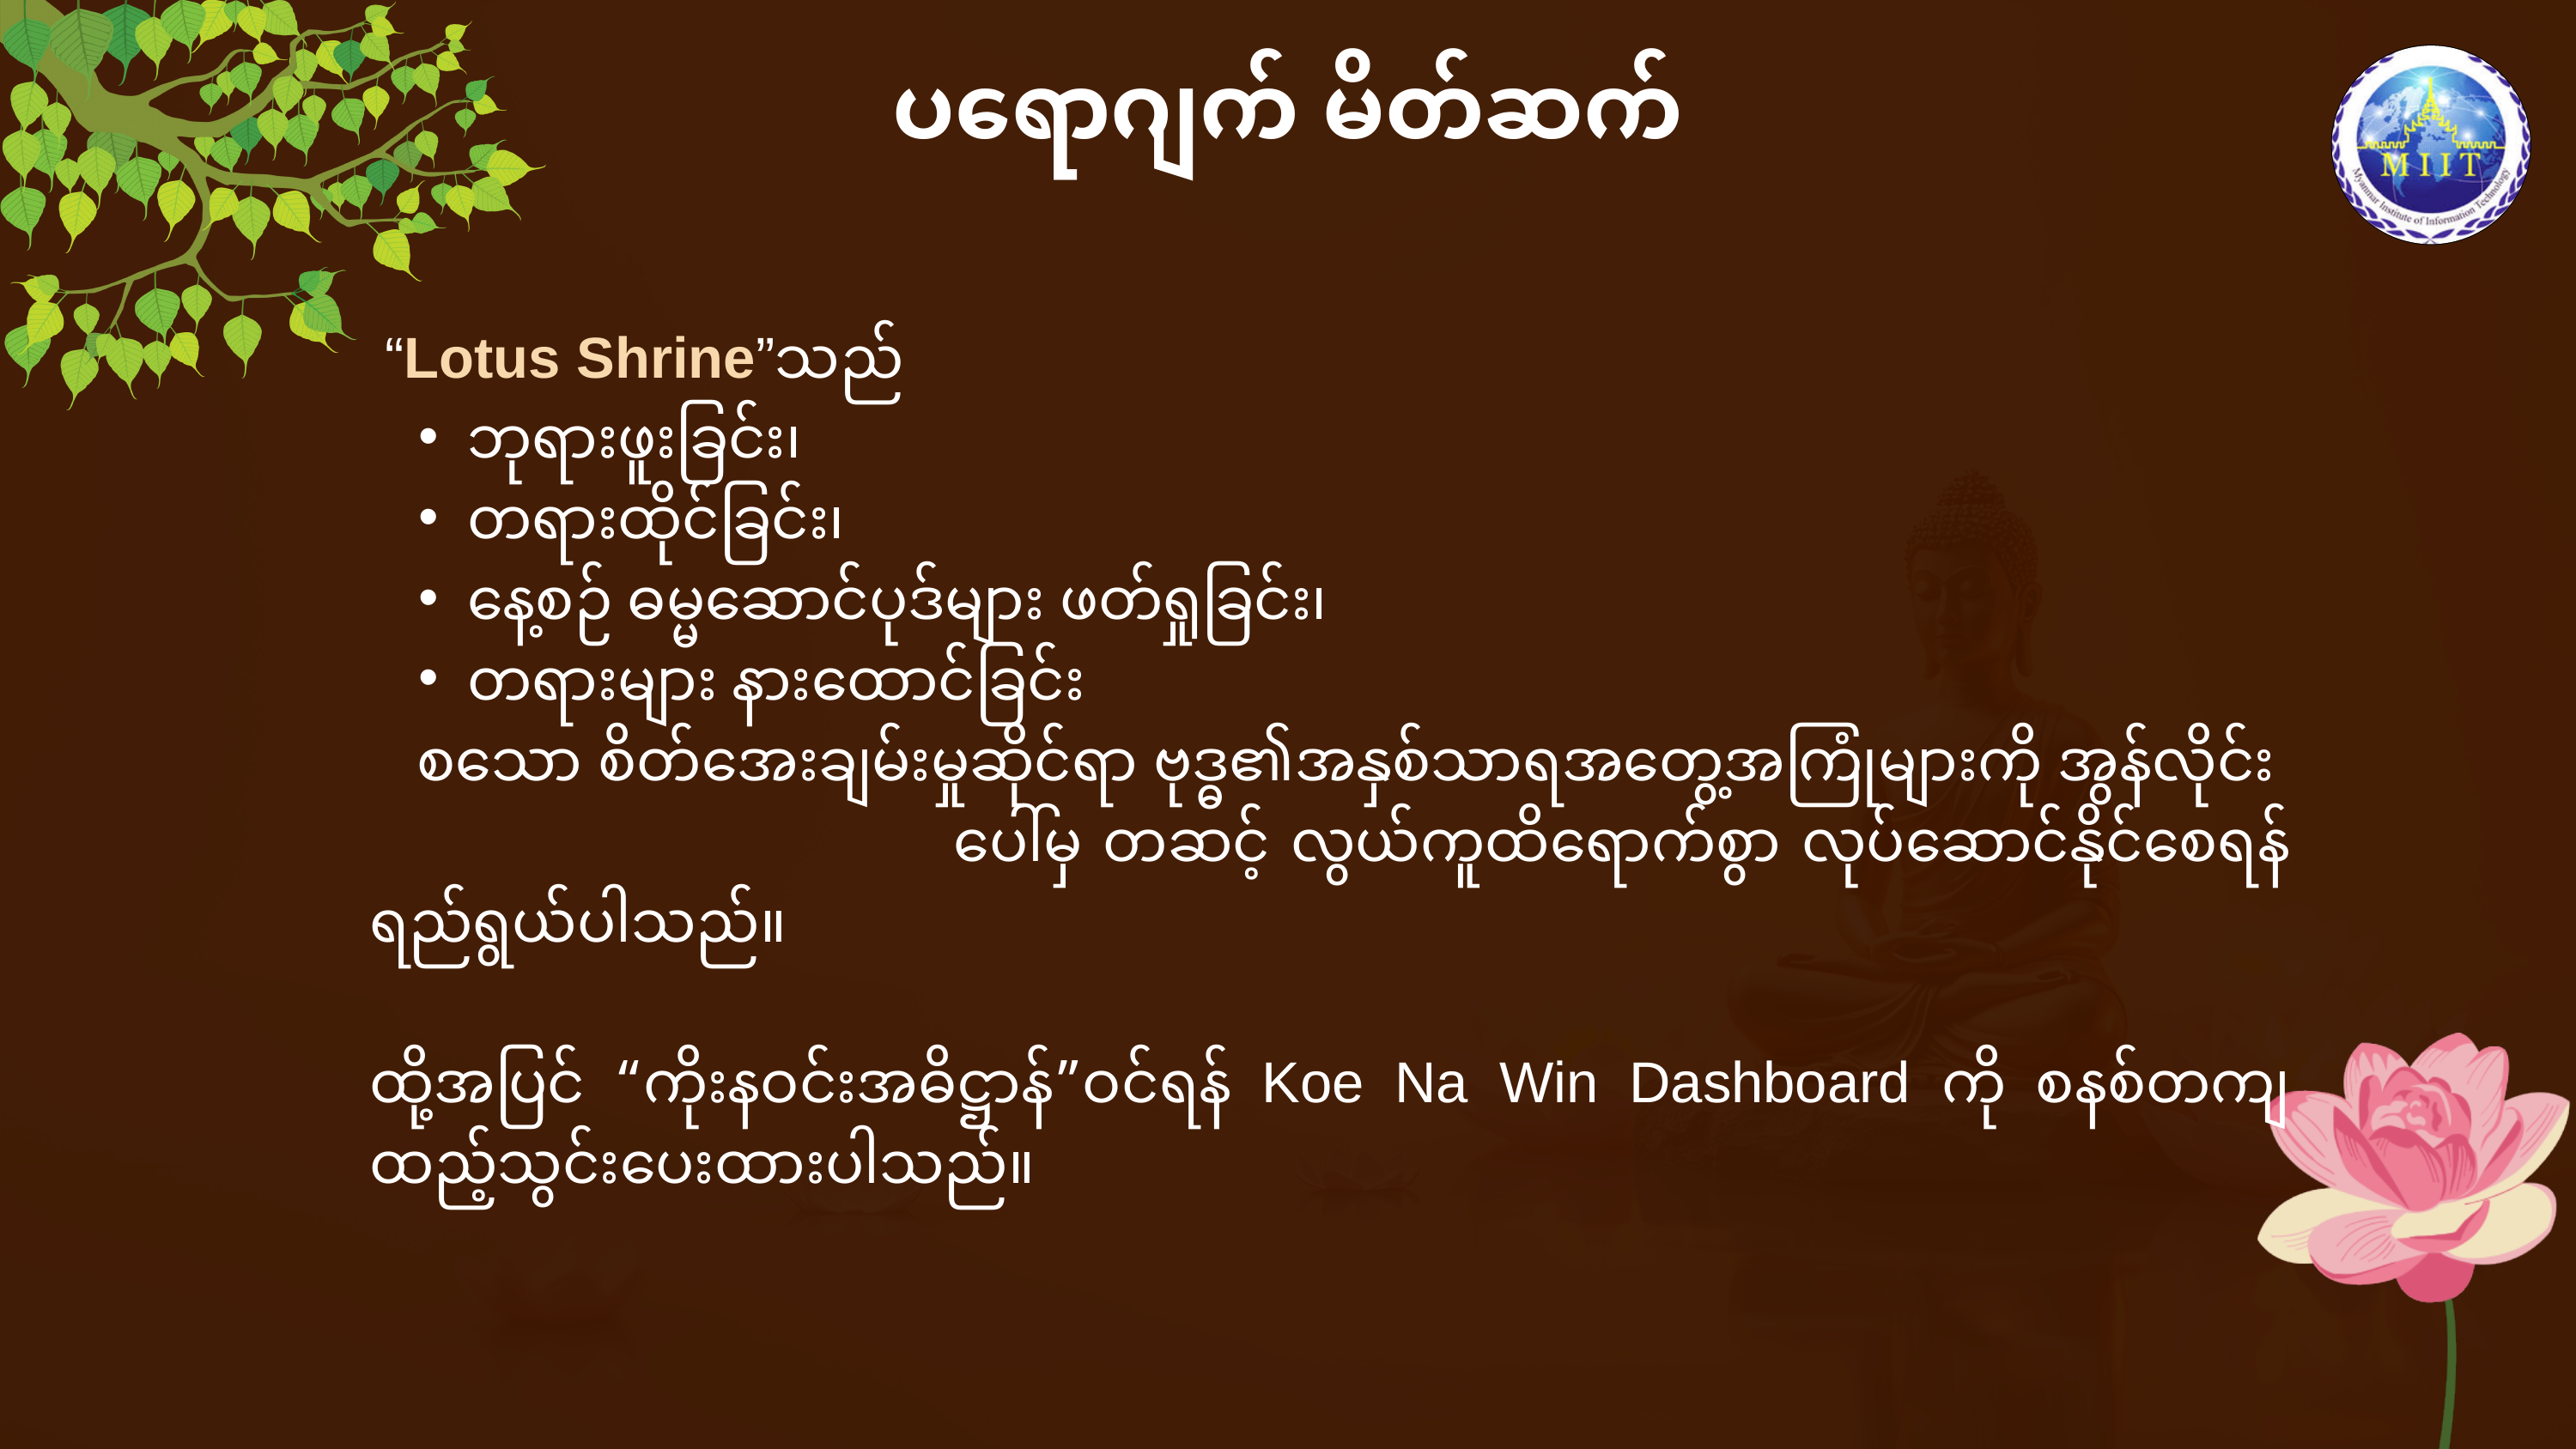

ပရောဂျက် မိတ်ဆက်

 “Lotus Shrine”သည်
ဘုရားဖူးခြင်း၊
တရားထိုင်ခြင်း၊
နေ့စဉ် ဓမ္မဆောင်ပုဒ်များ ဖတ်ရှုခြင်း၊
တရားများ နားထောင်ခြင်း
   စသော စိတ်အေးချမ်းမှုဆိုင်ရာ ဗုဒ္ဓ၏အနှစ်သာရအတွေ့အကြုံများကို အွန်လိုင်း                              ပေါ်မှ တဆင့် လွယ်ကူထိရောက်စွာ လုပ်ဆောင်နိုင်စေရန် ရည်ရွယ်ပါသည်။

ထို့အပြင် “ကိုးနဝင်းအဓိဋ္ဌာန်”ဝင်ရန် Koe Na Win Dashboard ကို စနစ်တကျ ထည့်သွင်းပေးထားပါသည်။